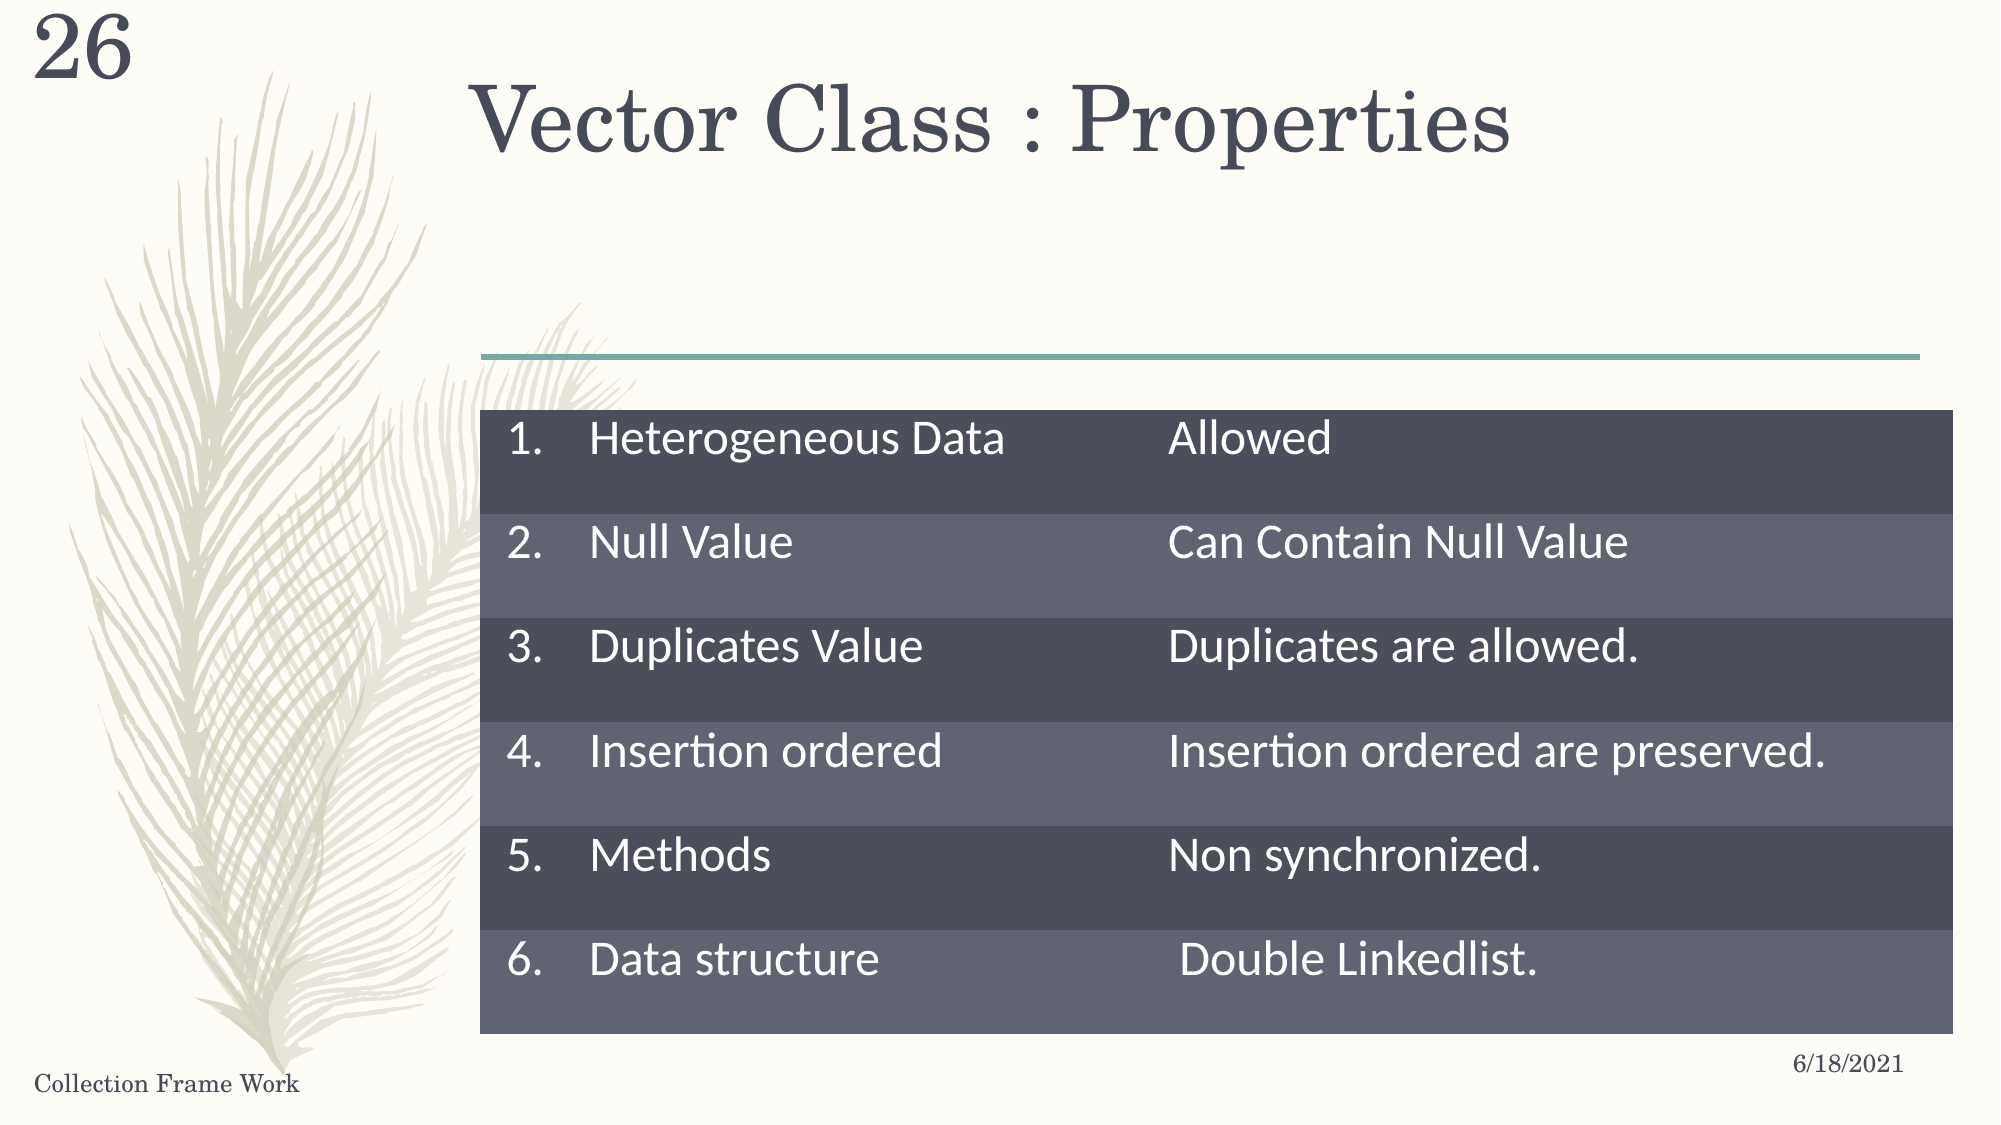

26
# Vector Class : Properties
| 1. Heterogeneous Data | Allowed |
| --- | --- |
| 2. Null Value | Can Contain Null Value |
| 3. Duplicates Value | Duplicates are allowed. |
| 4. Insertion ordered | Insertion ordered are preserved. |
| 5. Methods | Non synchronized. |
| 6. Data structure | Double Linkedlist. |
6/18/2021
Collection Frame Work